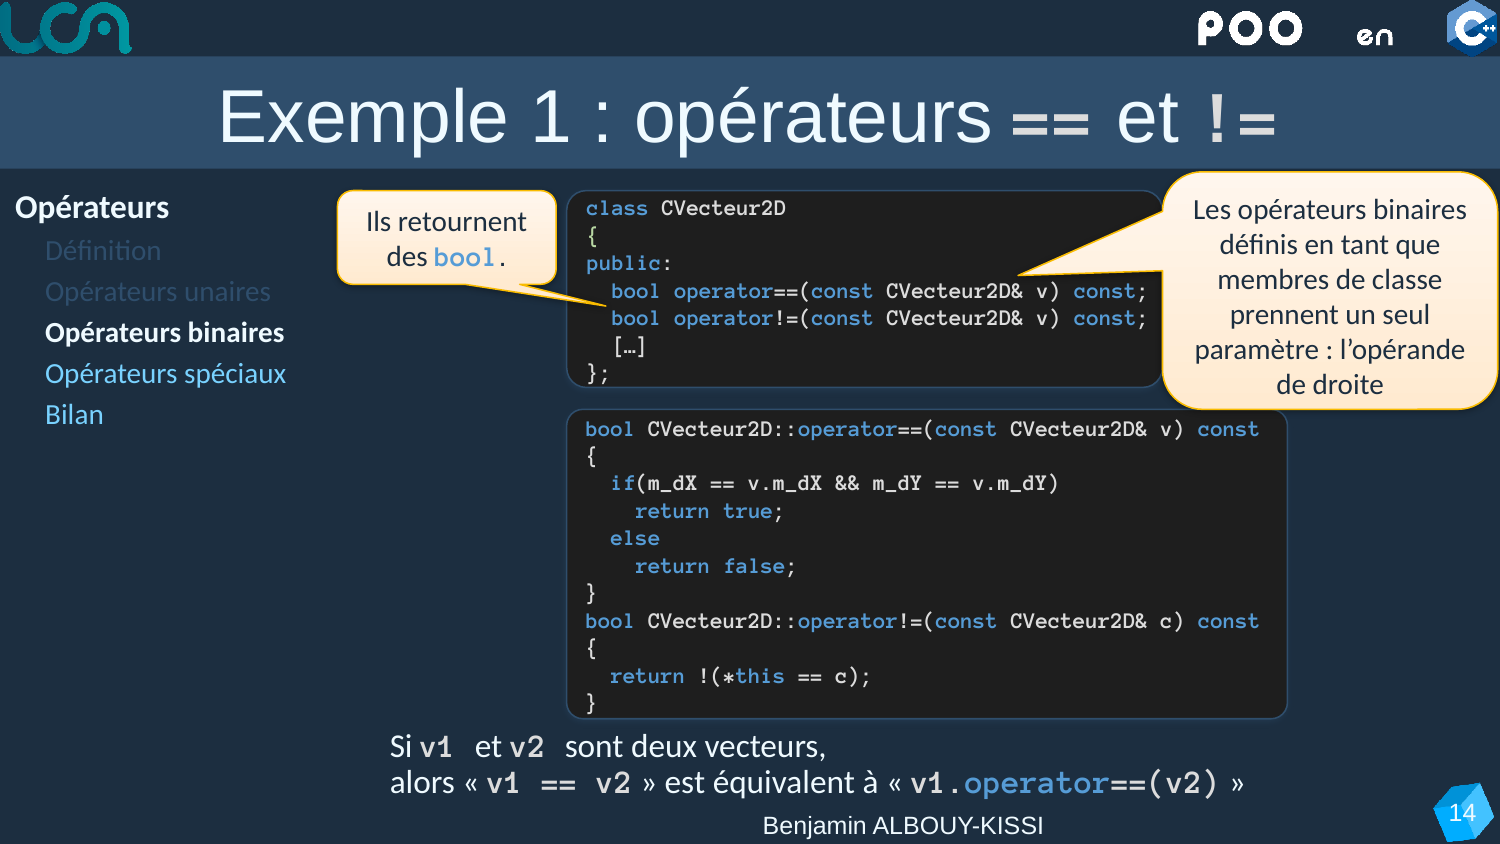

# Exemple 1 : opérateurs == et !=
Les opérateurs binaires définis en tant que membres de classe prennent un seul paramètre : l’opérande de droite
Opérateurs
Définition
Opérateurs unaires
Opérateurs binaires
Opérateurs spéciaux
Bilan
Ils retournent des bool.
class CVecteur2D
{
public:
  bool operator==(const CVecteur2D& v) const;
  bool operator!=(const CVecteur2D& v) const;
  […]
};
bool CVecteur2D::operator==(const CVecteur2D& v) const
{
  if(m_dX == v.m_dX && m_dY == v.m_dY)
    return true;
  else
    return false;
}
bool CVecteur2D::operator!=(const CVecteur2D& c) const
{
  return !(*this == c);
}
Si v1 et v2 sont deux vecteurs,
alors « v1 == v2 » est équivalent à « v1.operator==(v2) »
14
Benjamin ALBOUY-KISSI